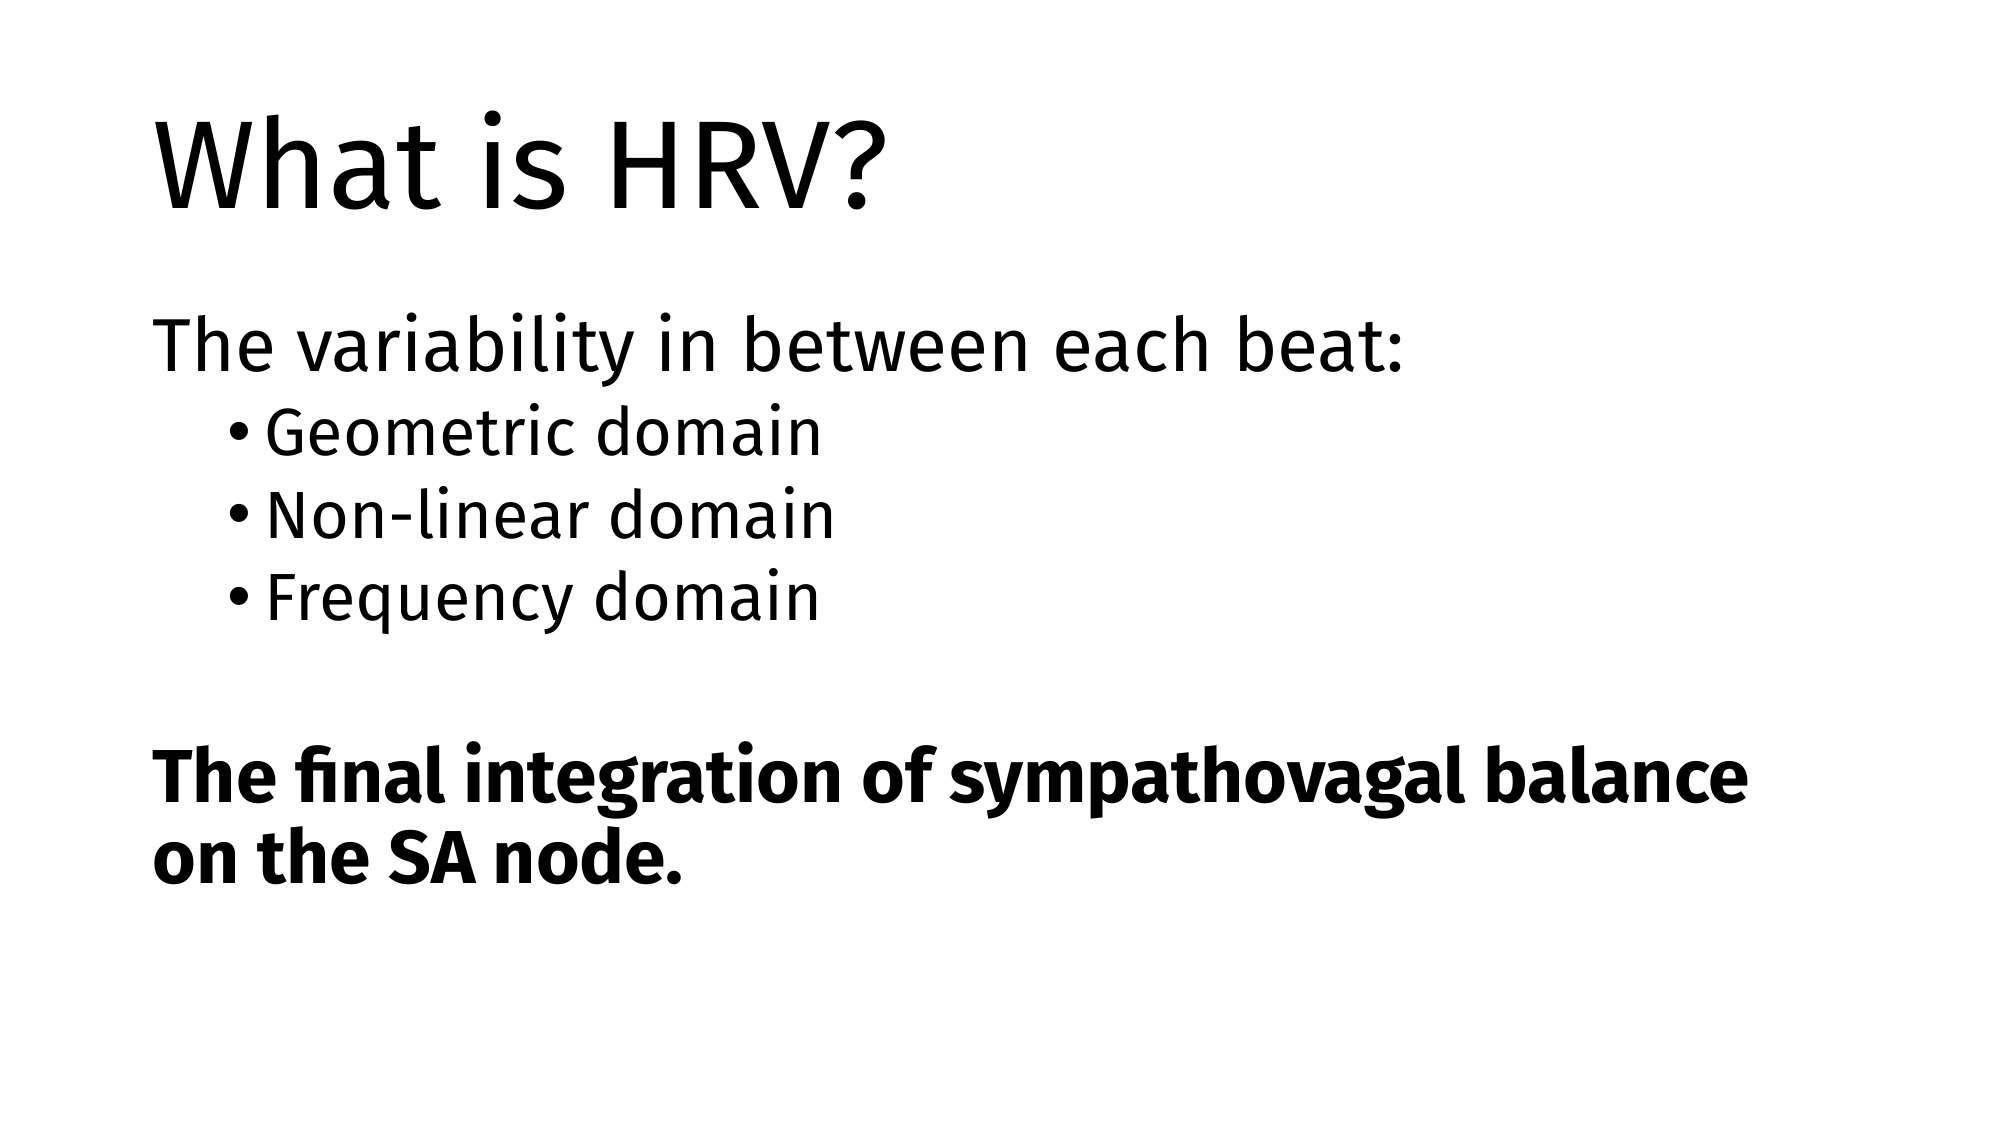

# What is HRV?
The variability in between each beat:
Geometric domain
Non-linear domain
Frequency domain

The final integration of sympathovagal balance on the SA node.